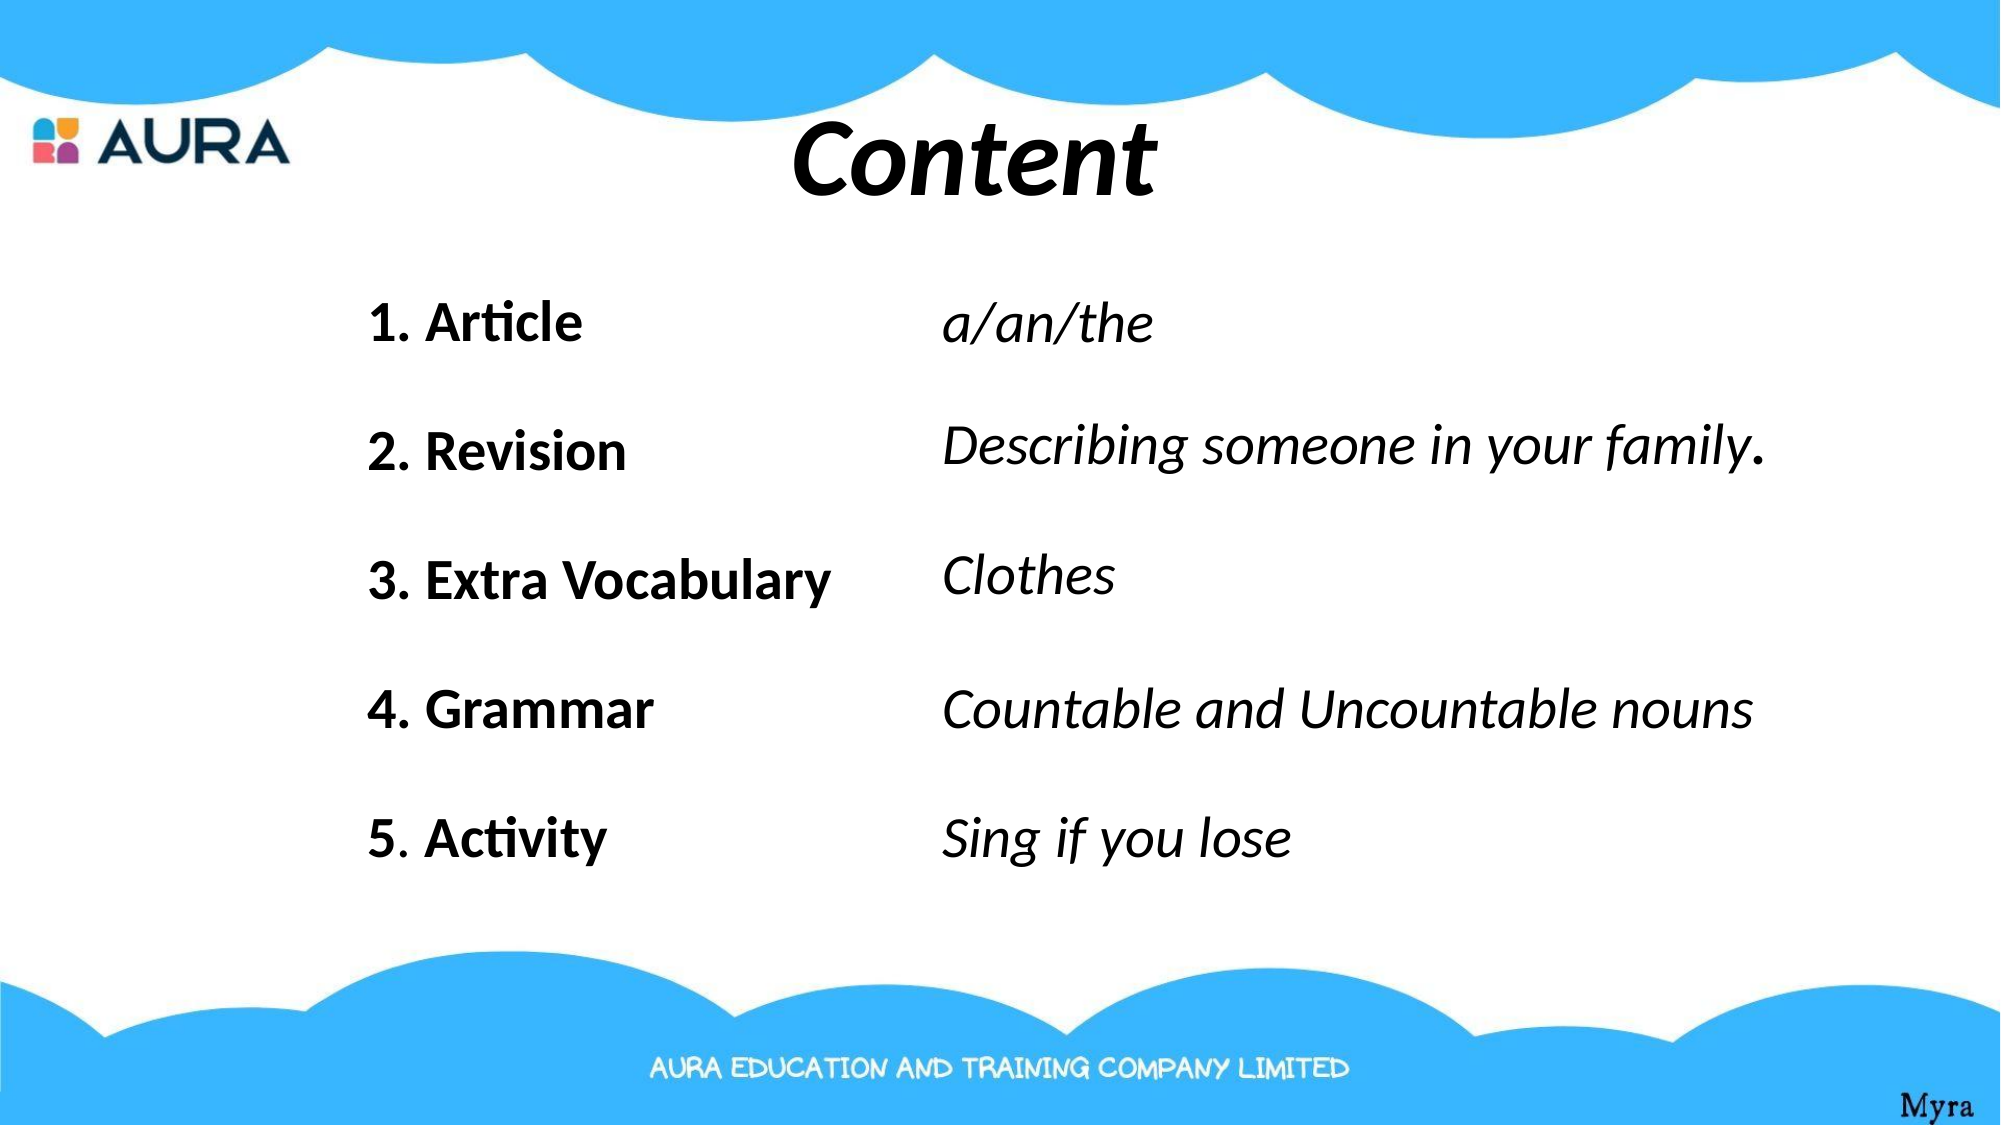

# Content
1. Article
a/an/the
Describing someone in your family.
2. Revision
Clothes
3. Extra Vocabulary
4. Grammar
Countable and Uncountable nouns
5. Activity
Sing if you lose